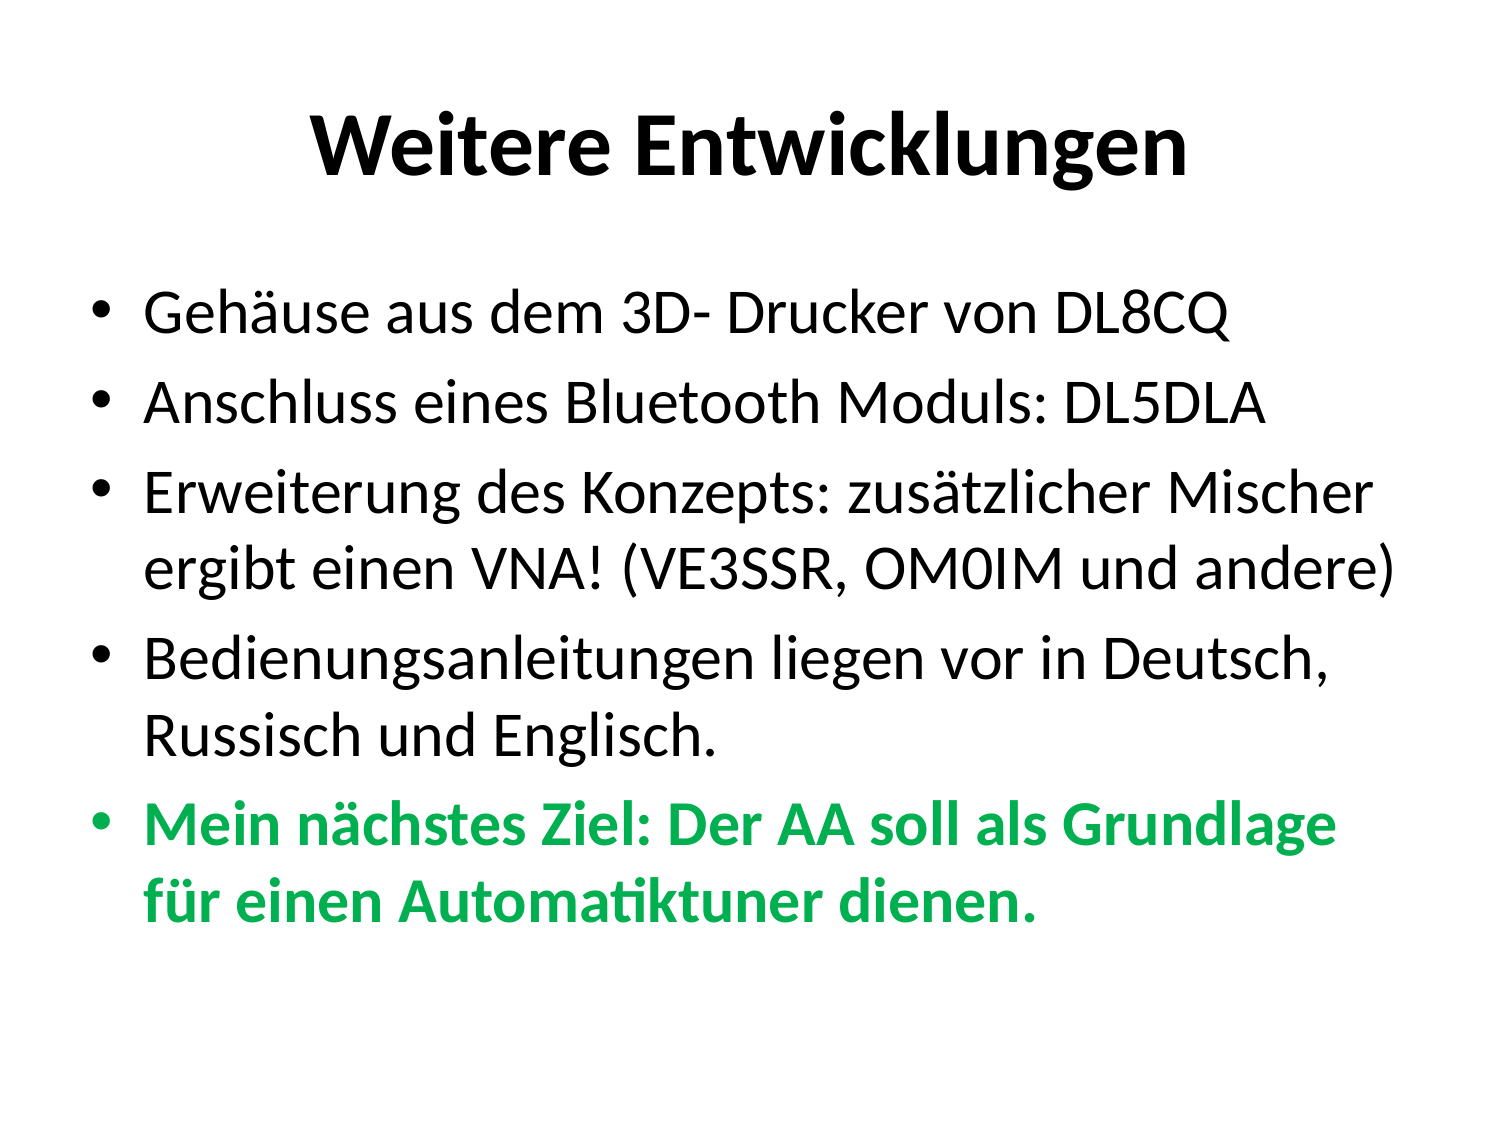

# Weitere Entwicklungen
Gehäuse aus dem 3D- Drucker von DL8CQ
Anschluss eines Bluetooth Moduls: DL5DLA
Erweiterung des Konzepts: zusätzlicher Mischer ergibt einen VNA! (VE3SSR, OM0IM und andere)
Bedienungsanleitungen liegen vor in Deutsch, Russisch und Englisch.
Mein nächstes Ziel: Der AA soll als Grundlage für einen Automatiktuner dienen.